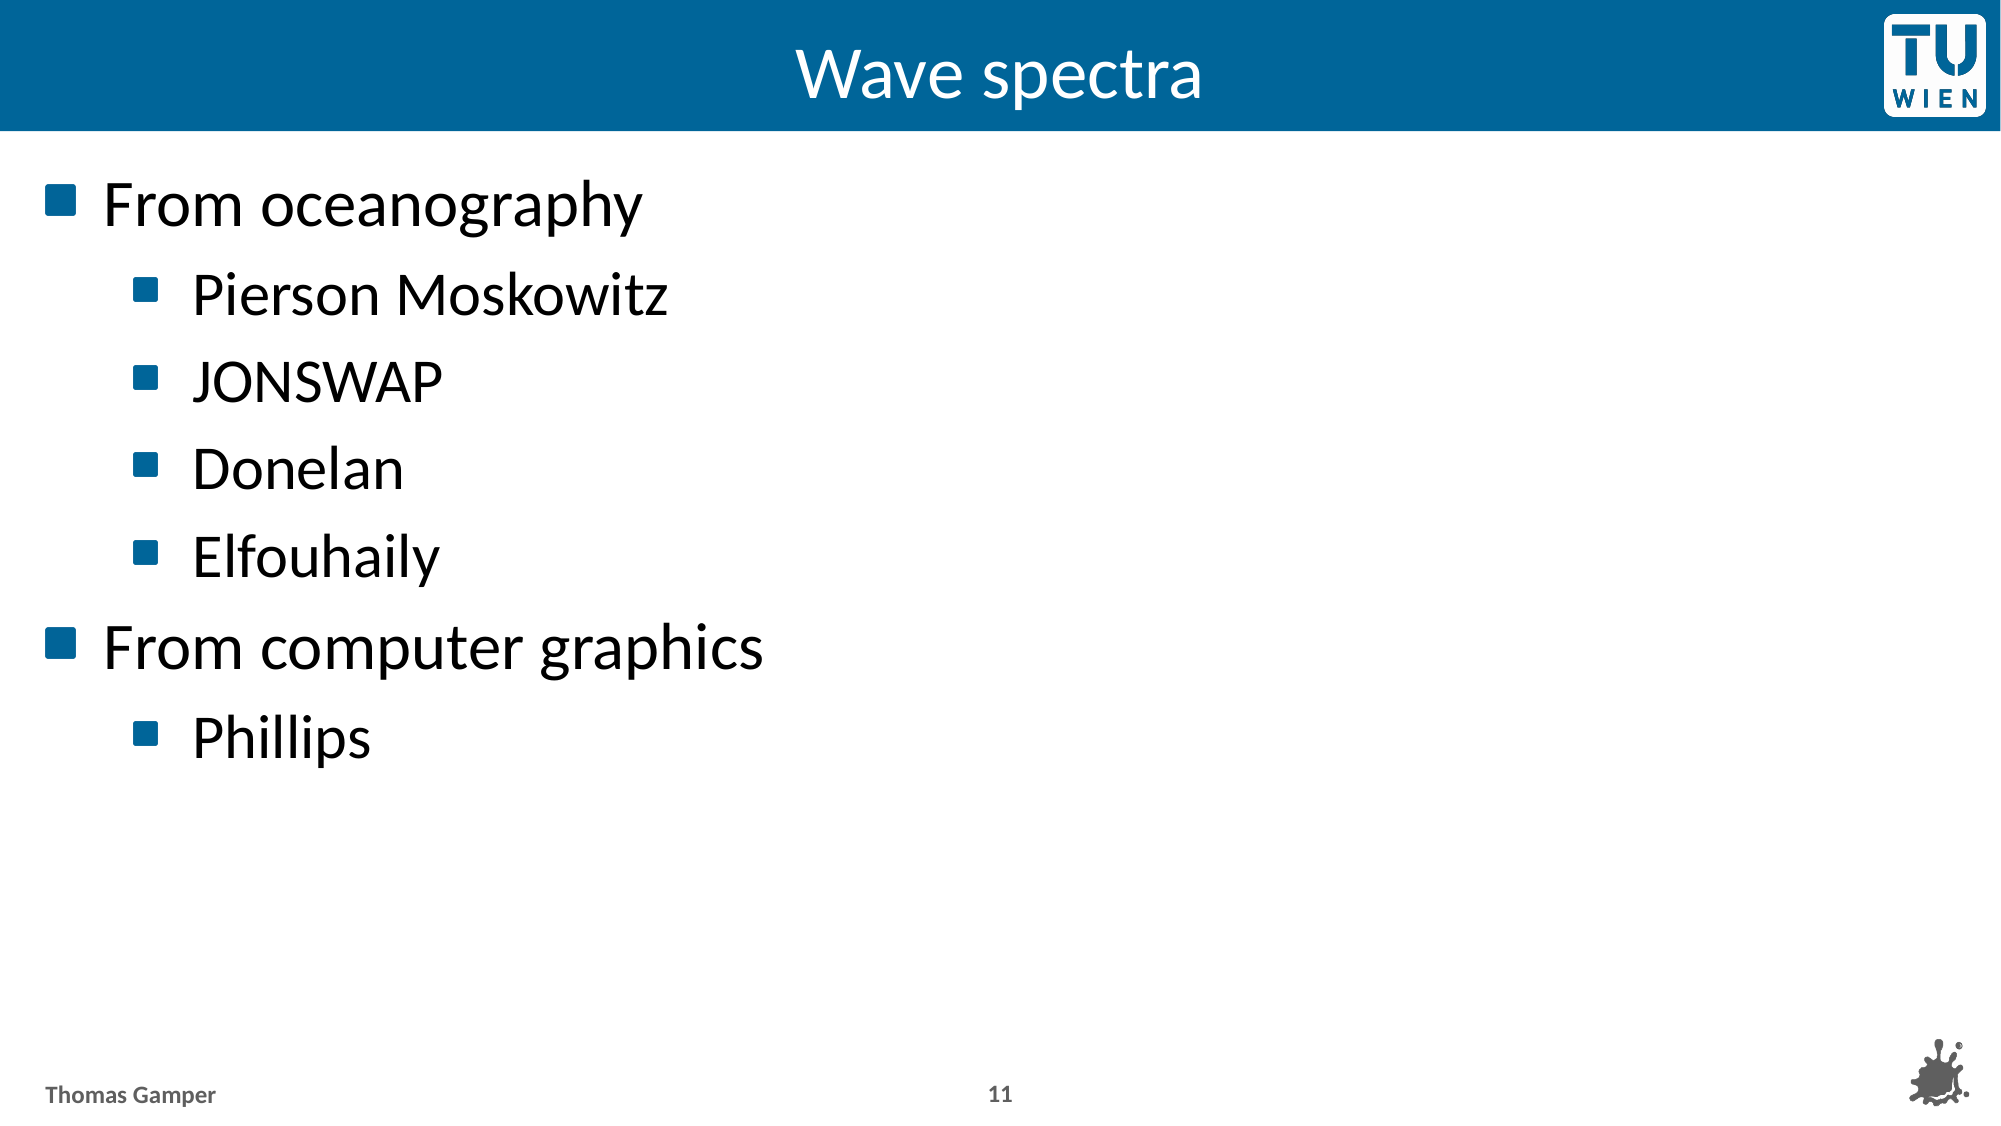

# Wave spectra
From oceanography
Pierson Moskowitz
JONSWAP
Donelan
Elfouhaily
From computer graphics
Phillips
11
Thomas Gamper